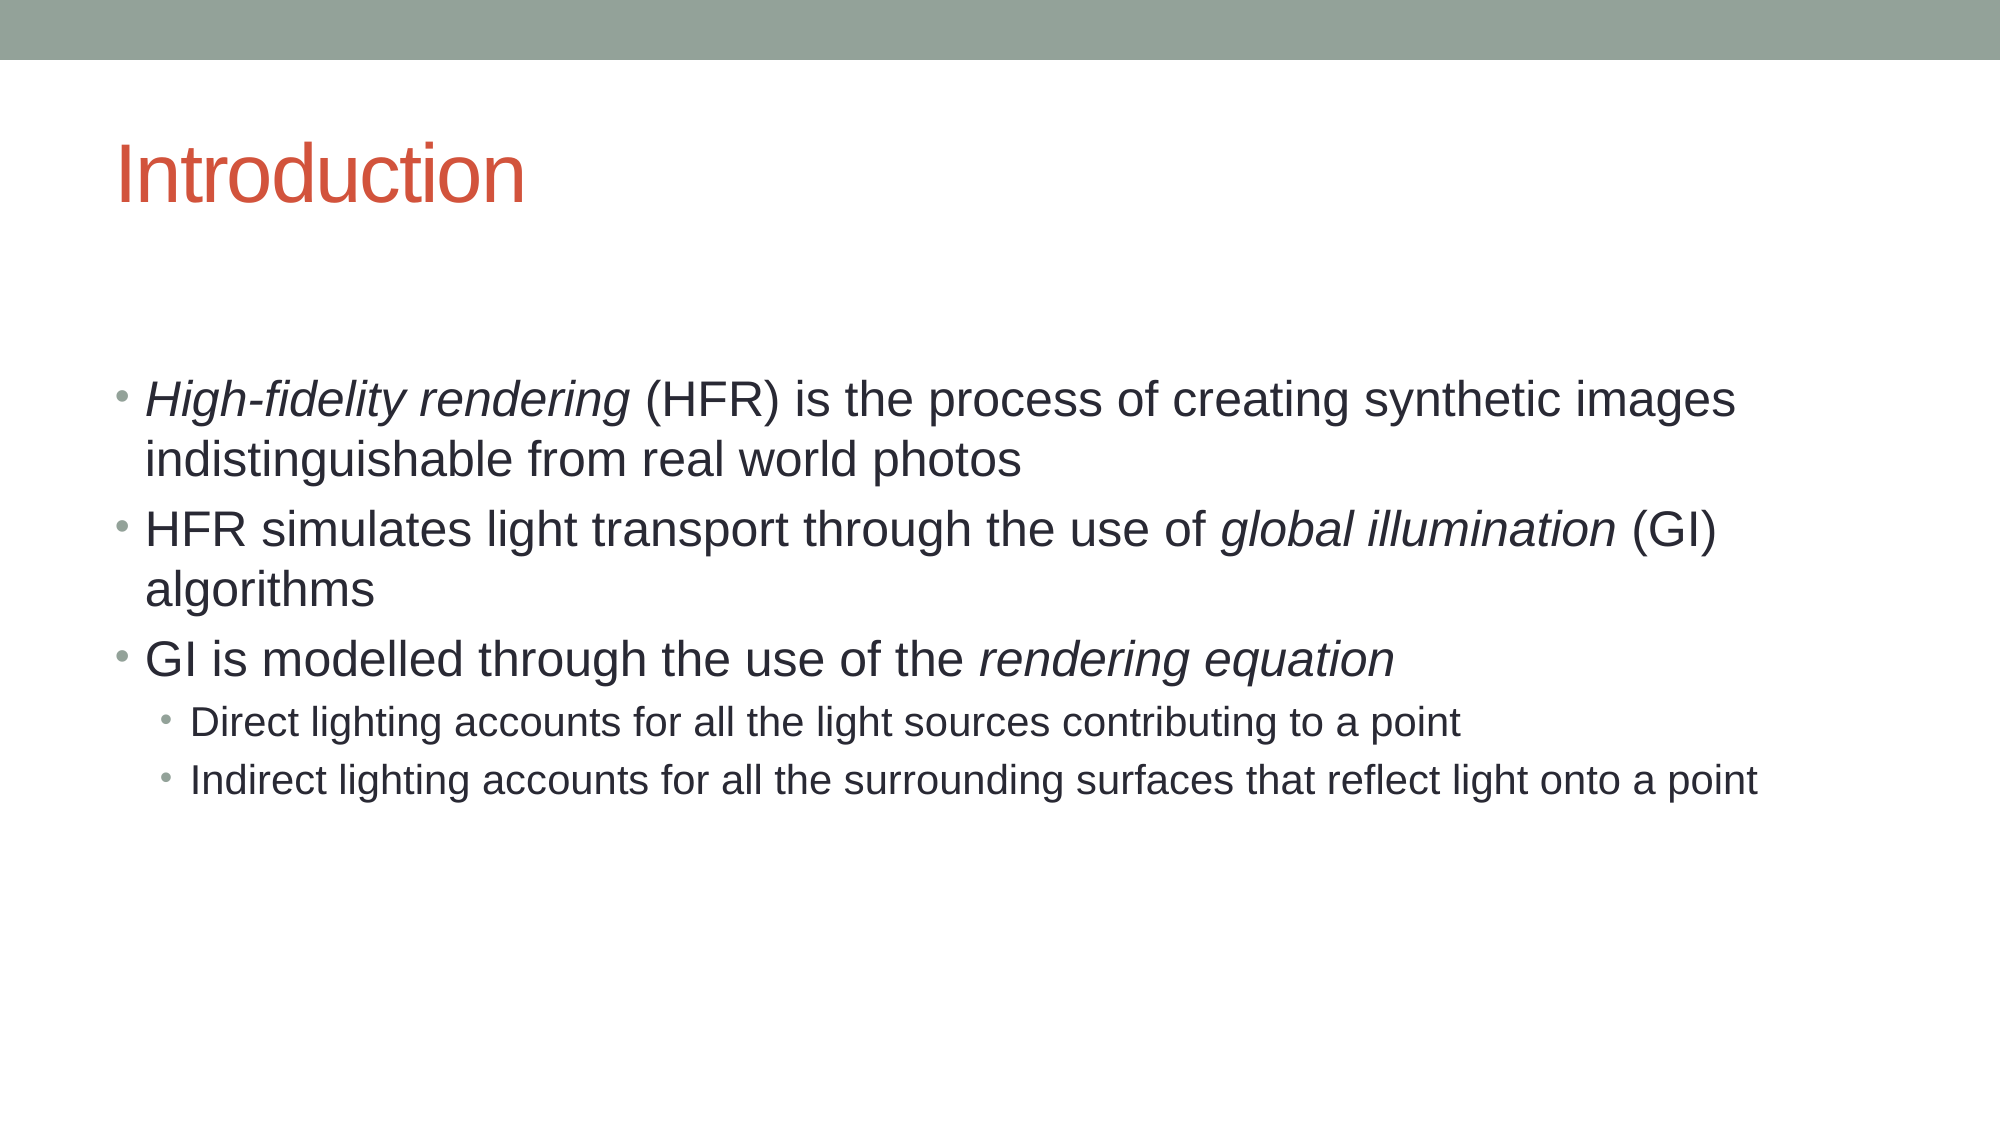

# Introduction
High-fidelity rendering (HFR) is the process of creating synthetic images indistinguishable from real world photos
HFR simulates light transport through the use of global illumination (GI) algorithms
GI is modelled through the use of the rendering equation
Direct lighting accounts for all the light sources contributing to a point
Indirect lighting accounts for all the surrounding surfaces that reflect light onto a point